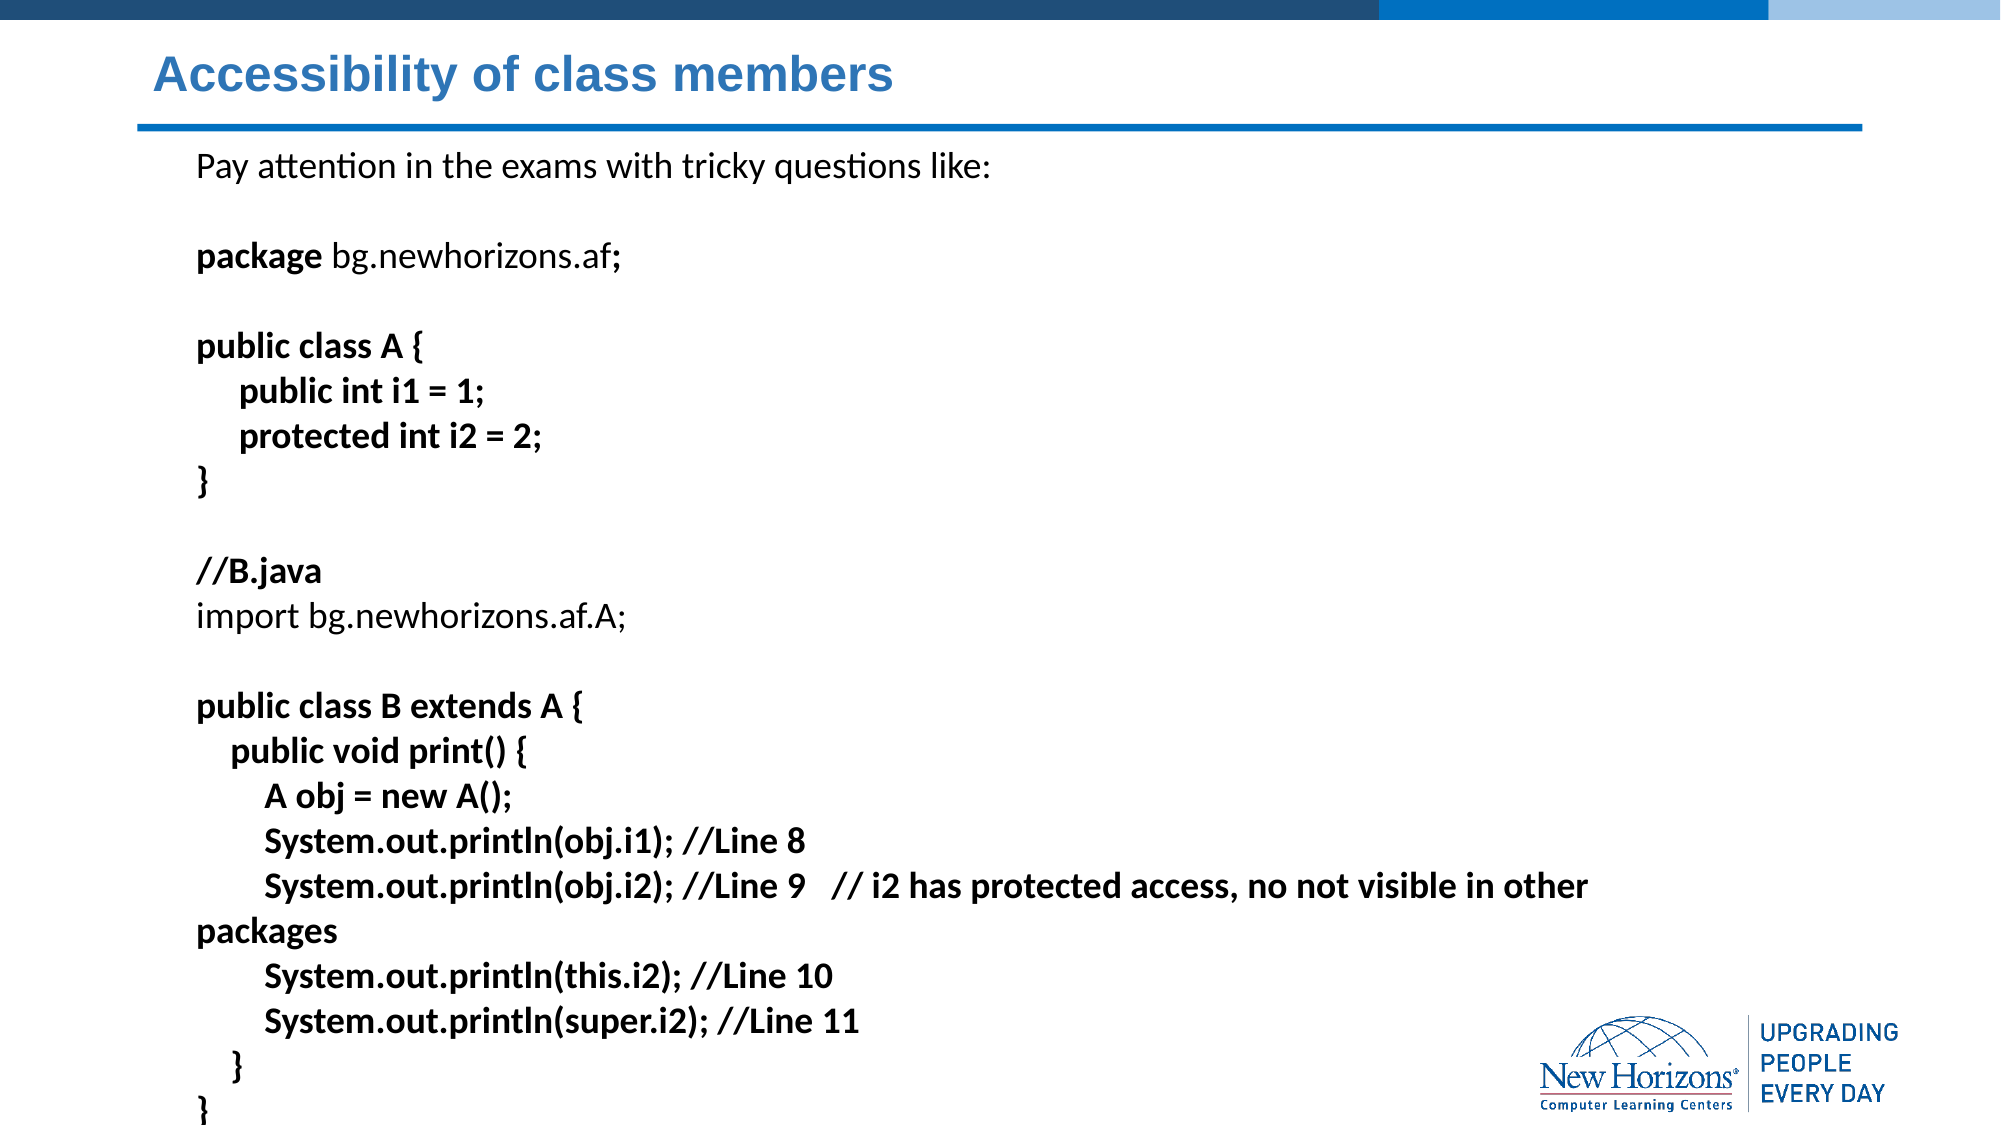

# Accessibility of class members
Pay attention in the exams with tricky questions like:

package bg.newhorizons.af;

public class A {
     public int i1 = 1;
     protected int i2 = 2;
}

//B.java
import bg.newhorizons.af.A;

public class B extends A {
    public void print() {
        A obj = new A();
        System.out.println(obj.i1); //Line 8
        System.out.println(obj.i2); //Line 9   // i2 has protected access, no not visible in other packages
        System.out.println(this.i2); //Line 10
        System.out.println(super.i2); //Line 11
    }
}